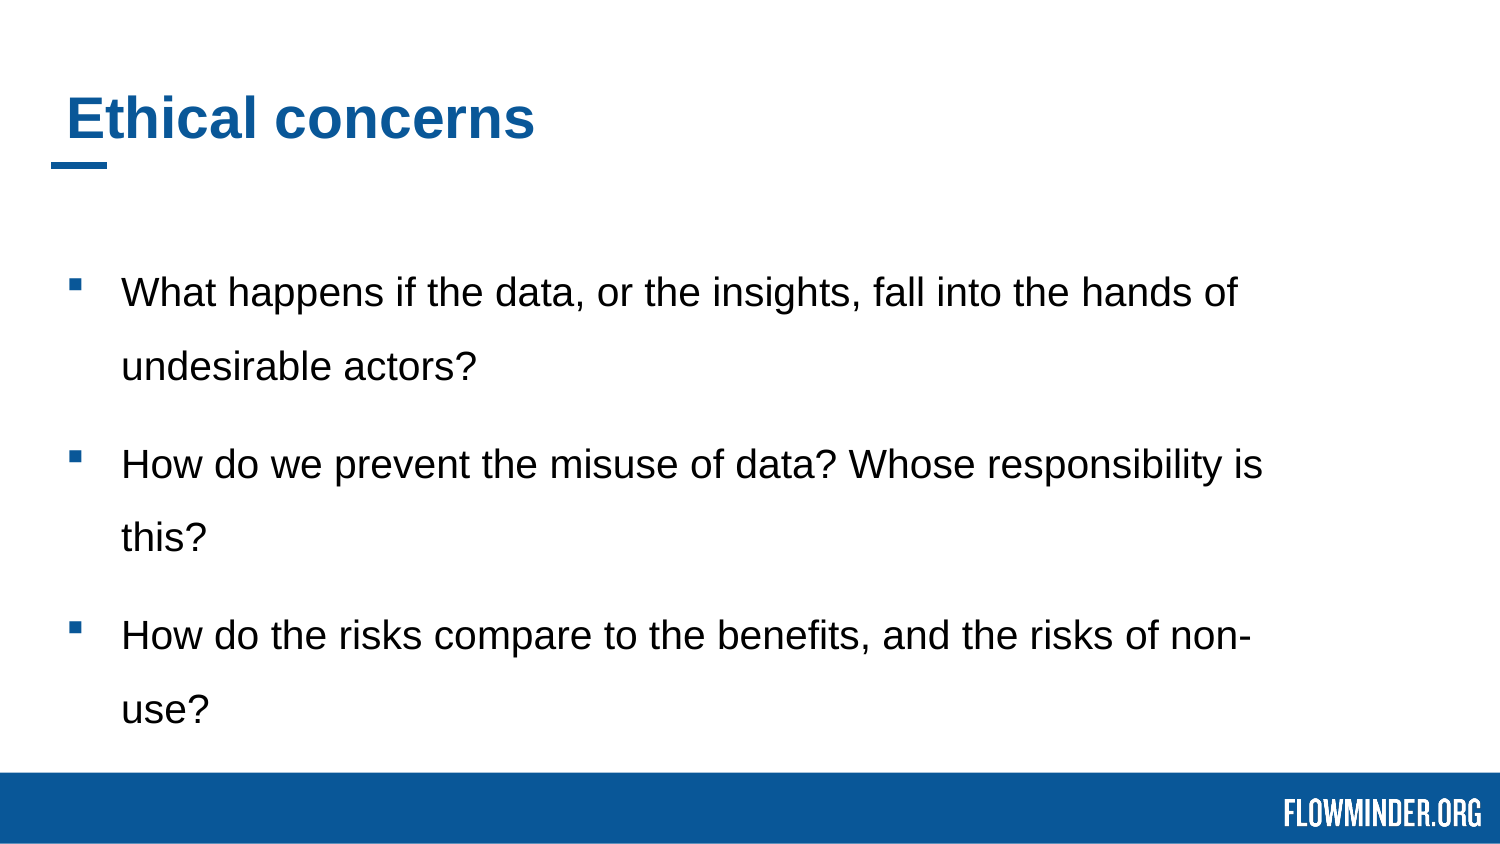

# Ethical concerns
What happens if the data, or the insights, fall into the hands of undesirable actors?
How do we prevent the misuse of data? Whose responsibility is this?
How do the risks compare to the benefits, and the risks of non-use?